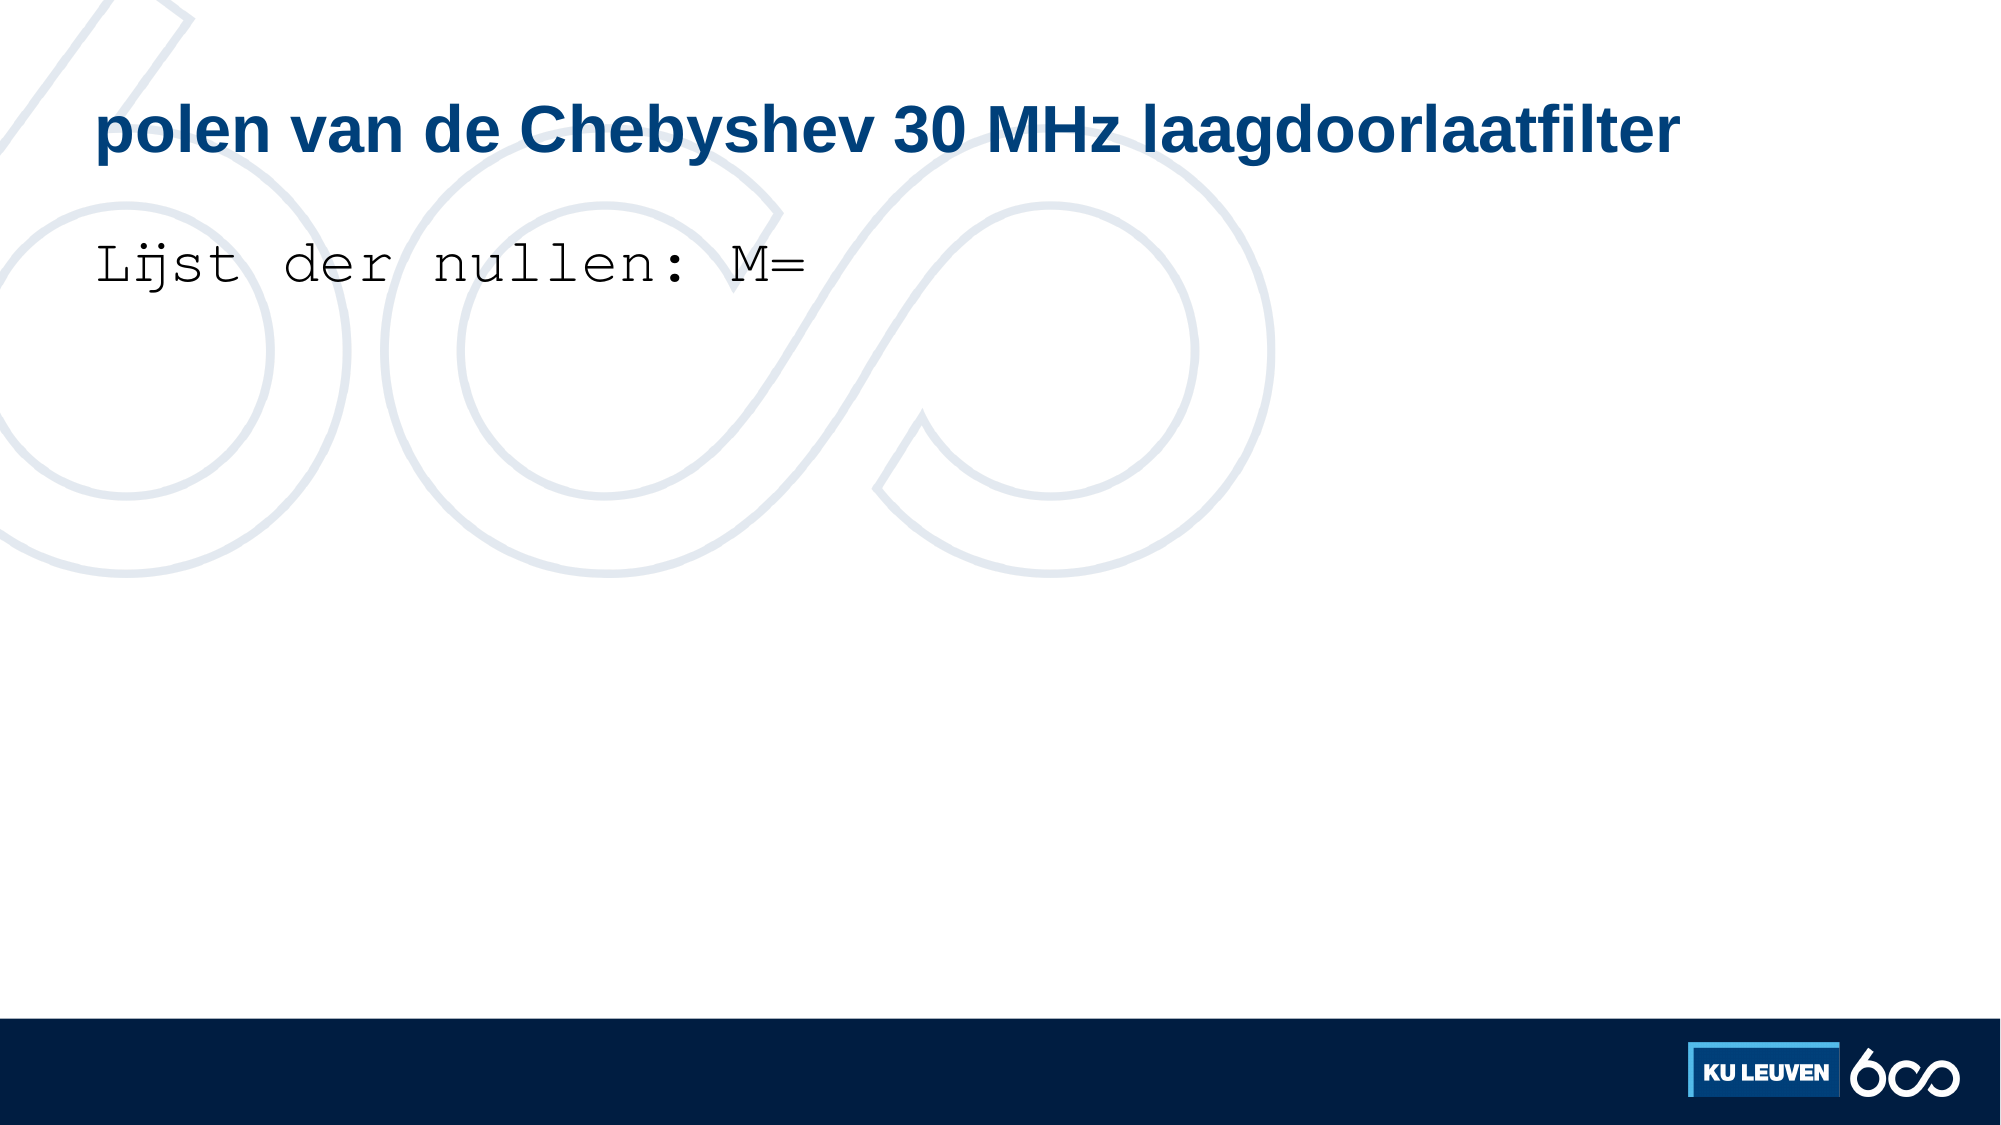

# polen van de Chebyshev 30 MHz laagdoorlaatfilter
Lijst der nullen: M=